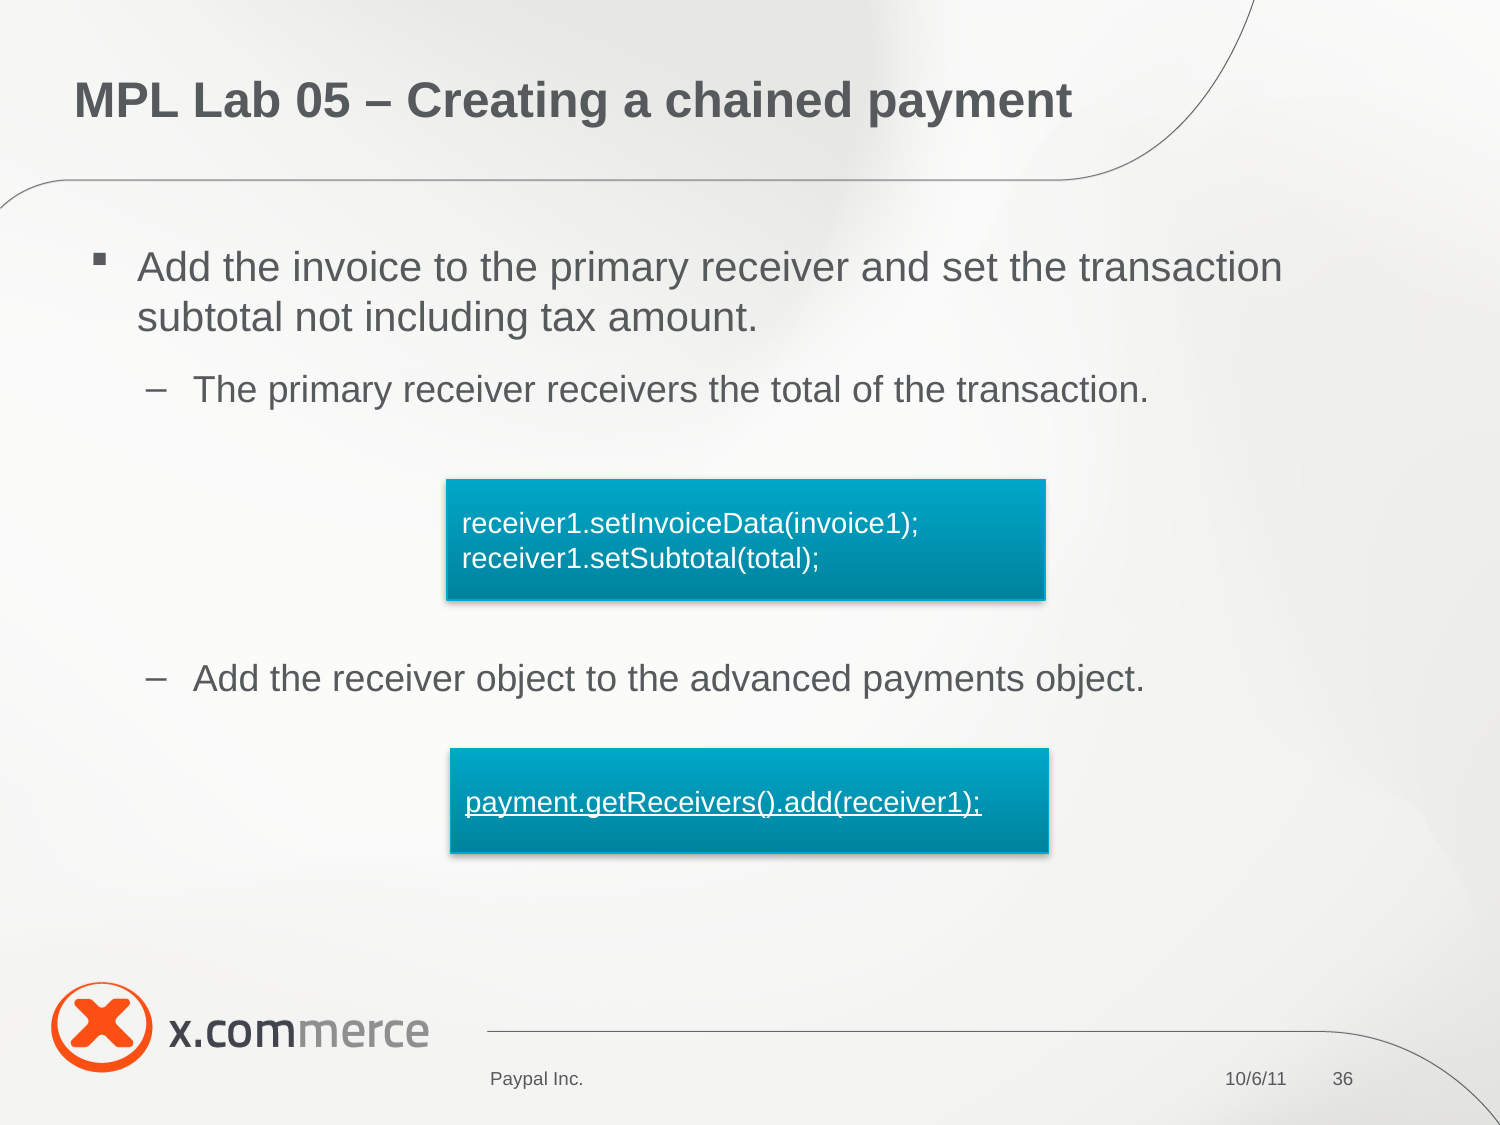

# MPL Lab 05 – Creating a chained payment
Add the invoice to the primary receiver and set the transaction subtotal not including tax amount.
The primary receiver receivers the total of the transaction.

Add the receiver object to the advanced payments object.
receiver1.setInvoiceData(invoice1);
receiver1.setSubtotal(total);
payment.getReceivers().add(receiver1);
Paypal Inc.
10/6/11
36